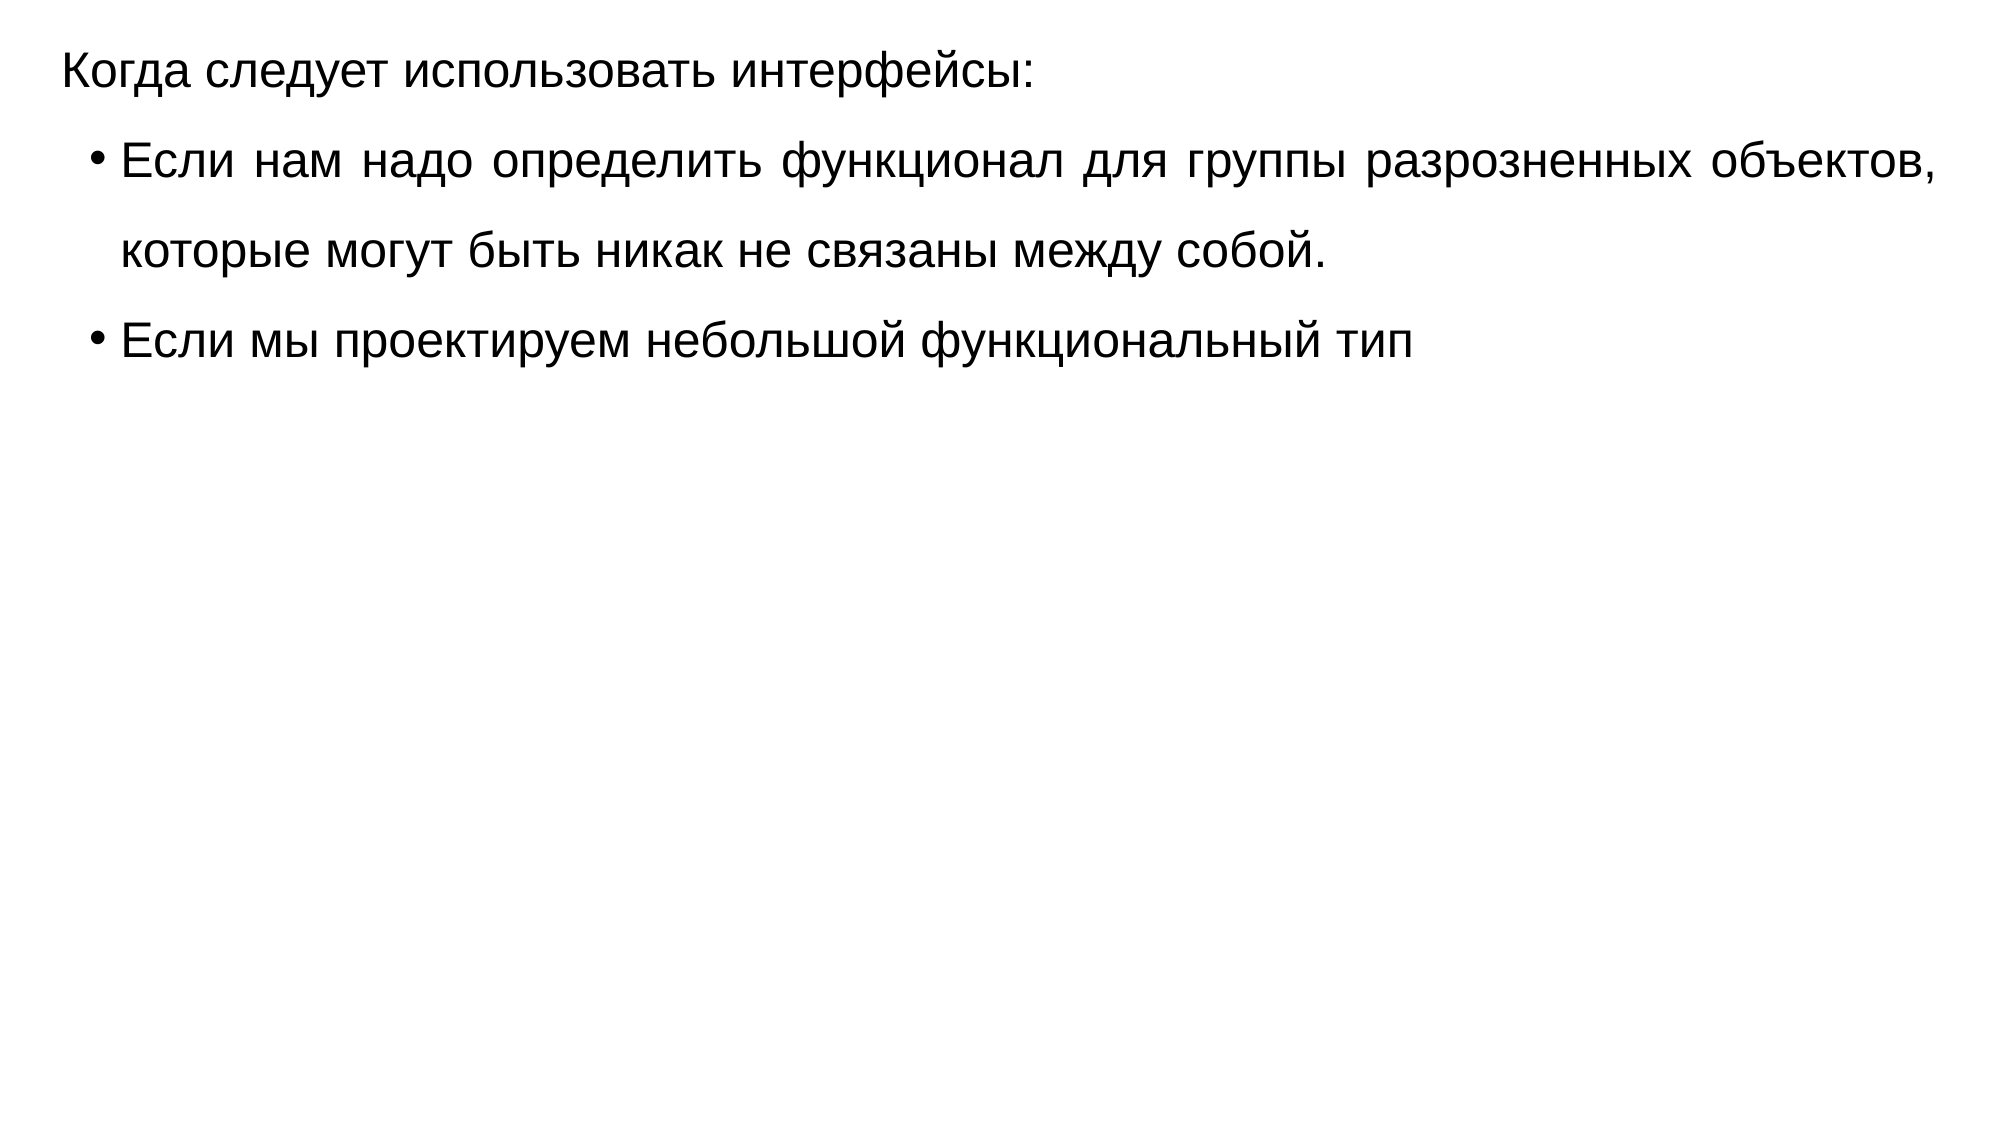

Когда следует использовать интерфейсы:
Если нам надо определить функционал для группы разрозненных объектов, которые могут быть никак не связаны между собой.
Если мы проектируем небольшой функциональный тип